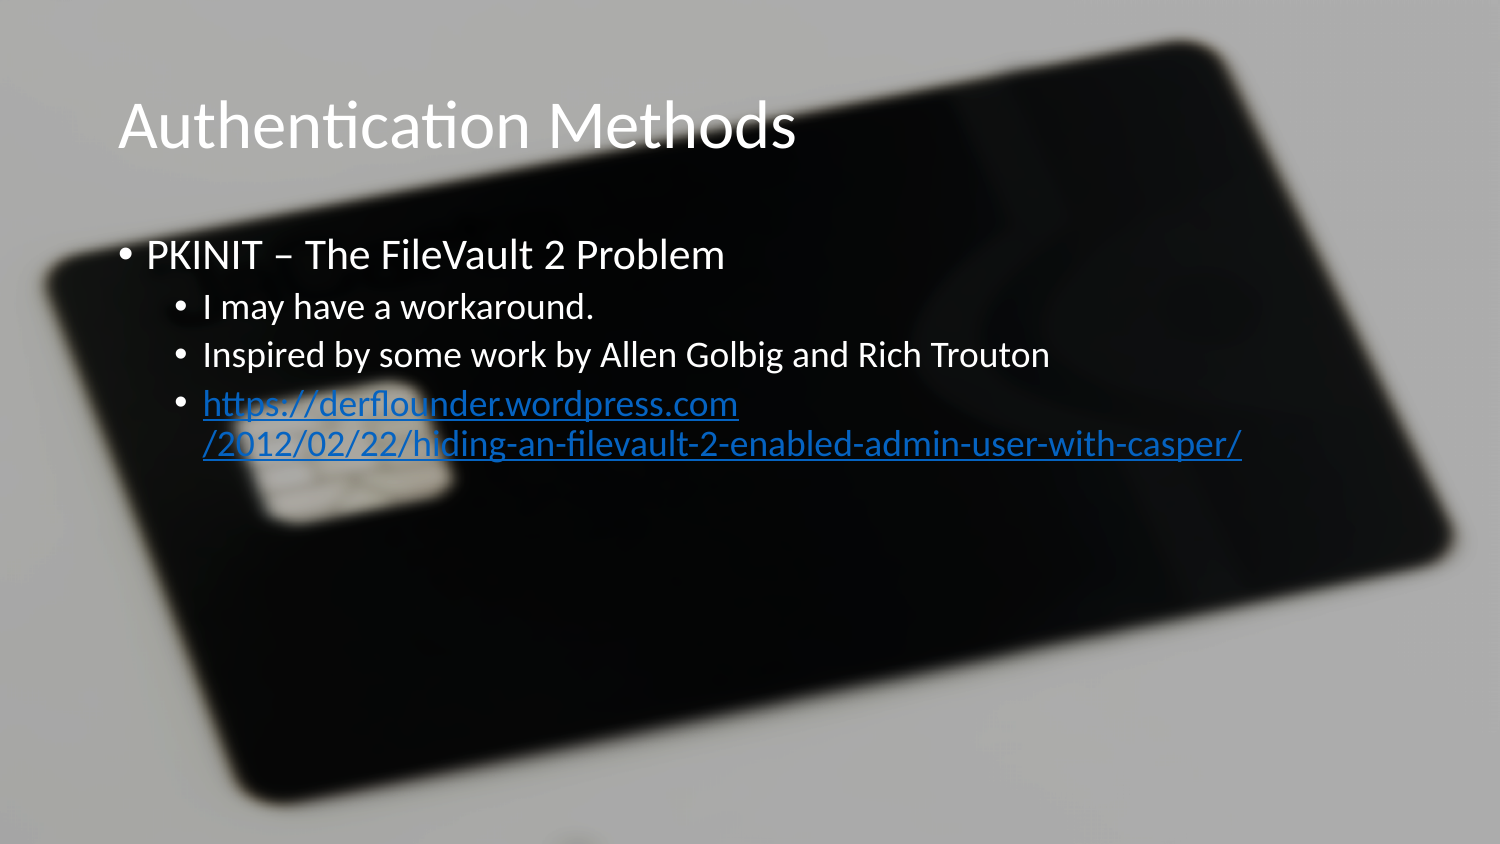

# Authentication Methods
PKINIT – The FileVault 2 Problem
I may have a workaround.
Inspired by some work by Allen Golbig and Rich Trouton
https://derflounder.wordpress.com/2012/02/22/hiding-an-filevault-2-enabled-admin-user-with-casper/